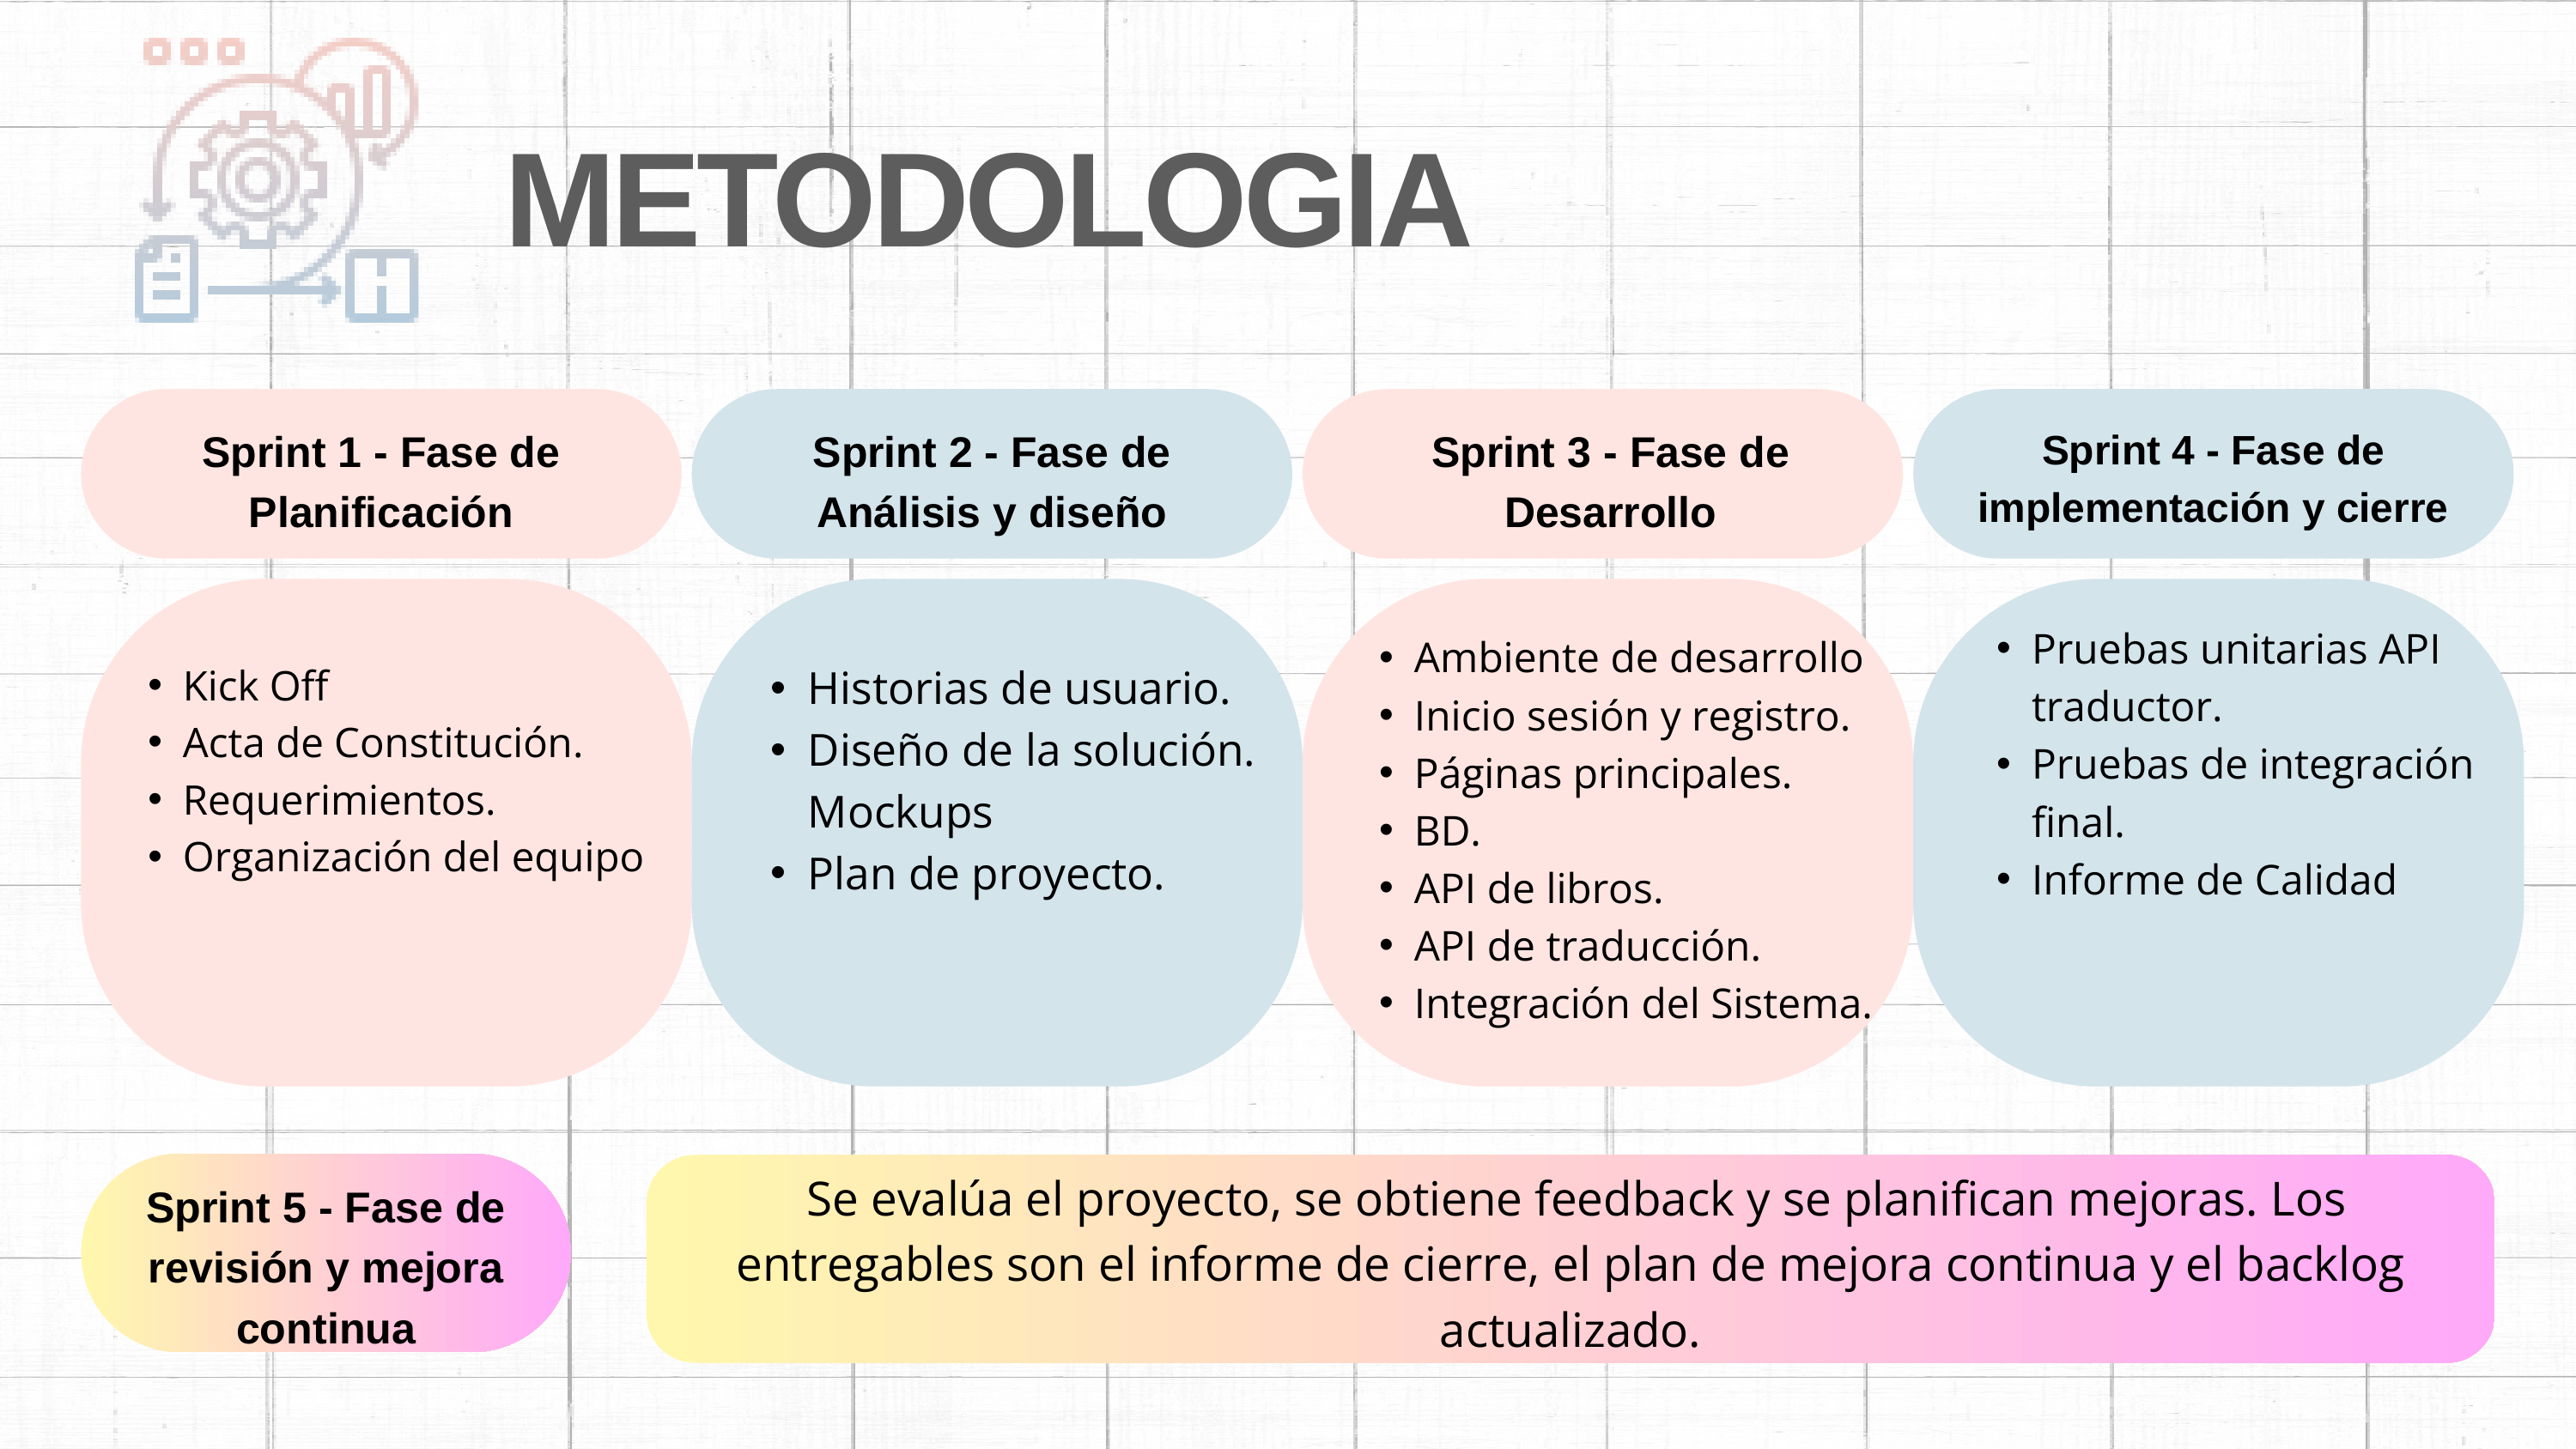

METODOLOGIA

Sprint 4 - Fase de implementación y cierre
Sprint 1 - Fase de Planificación
Sprint 2 - Fase de Análisis y diseño
Sprint 3 - Fase de Desarrollo

Pruebas unitarias API traductor.
Pruebas de integración final.
Informe de Calidad
Ambiente de desarrollo
Inicio sesión y registro.
Páginas principales.
BD.
API de libros.
API de traducción.
Integración del Sistema.
Kick Off
Acta de Constitución.
Requerimientos.
Organización del equipo
Historias de usuario.
Diseño de la solución. Mockups
Plan de proyecto.

 Se evalúa el proyecto, se obtiene feedback y se planifican mejoras. Los entregables son el informe de cierre, el plan de mejora continua y el backlog actualizado.
Sprint 5 - Fase de revisión y mejora continua